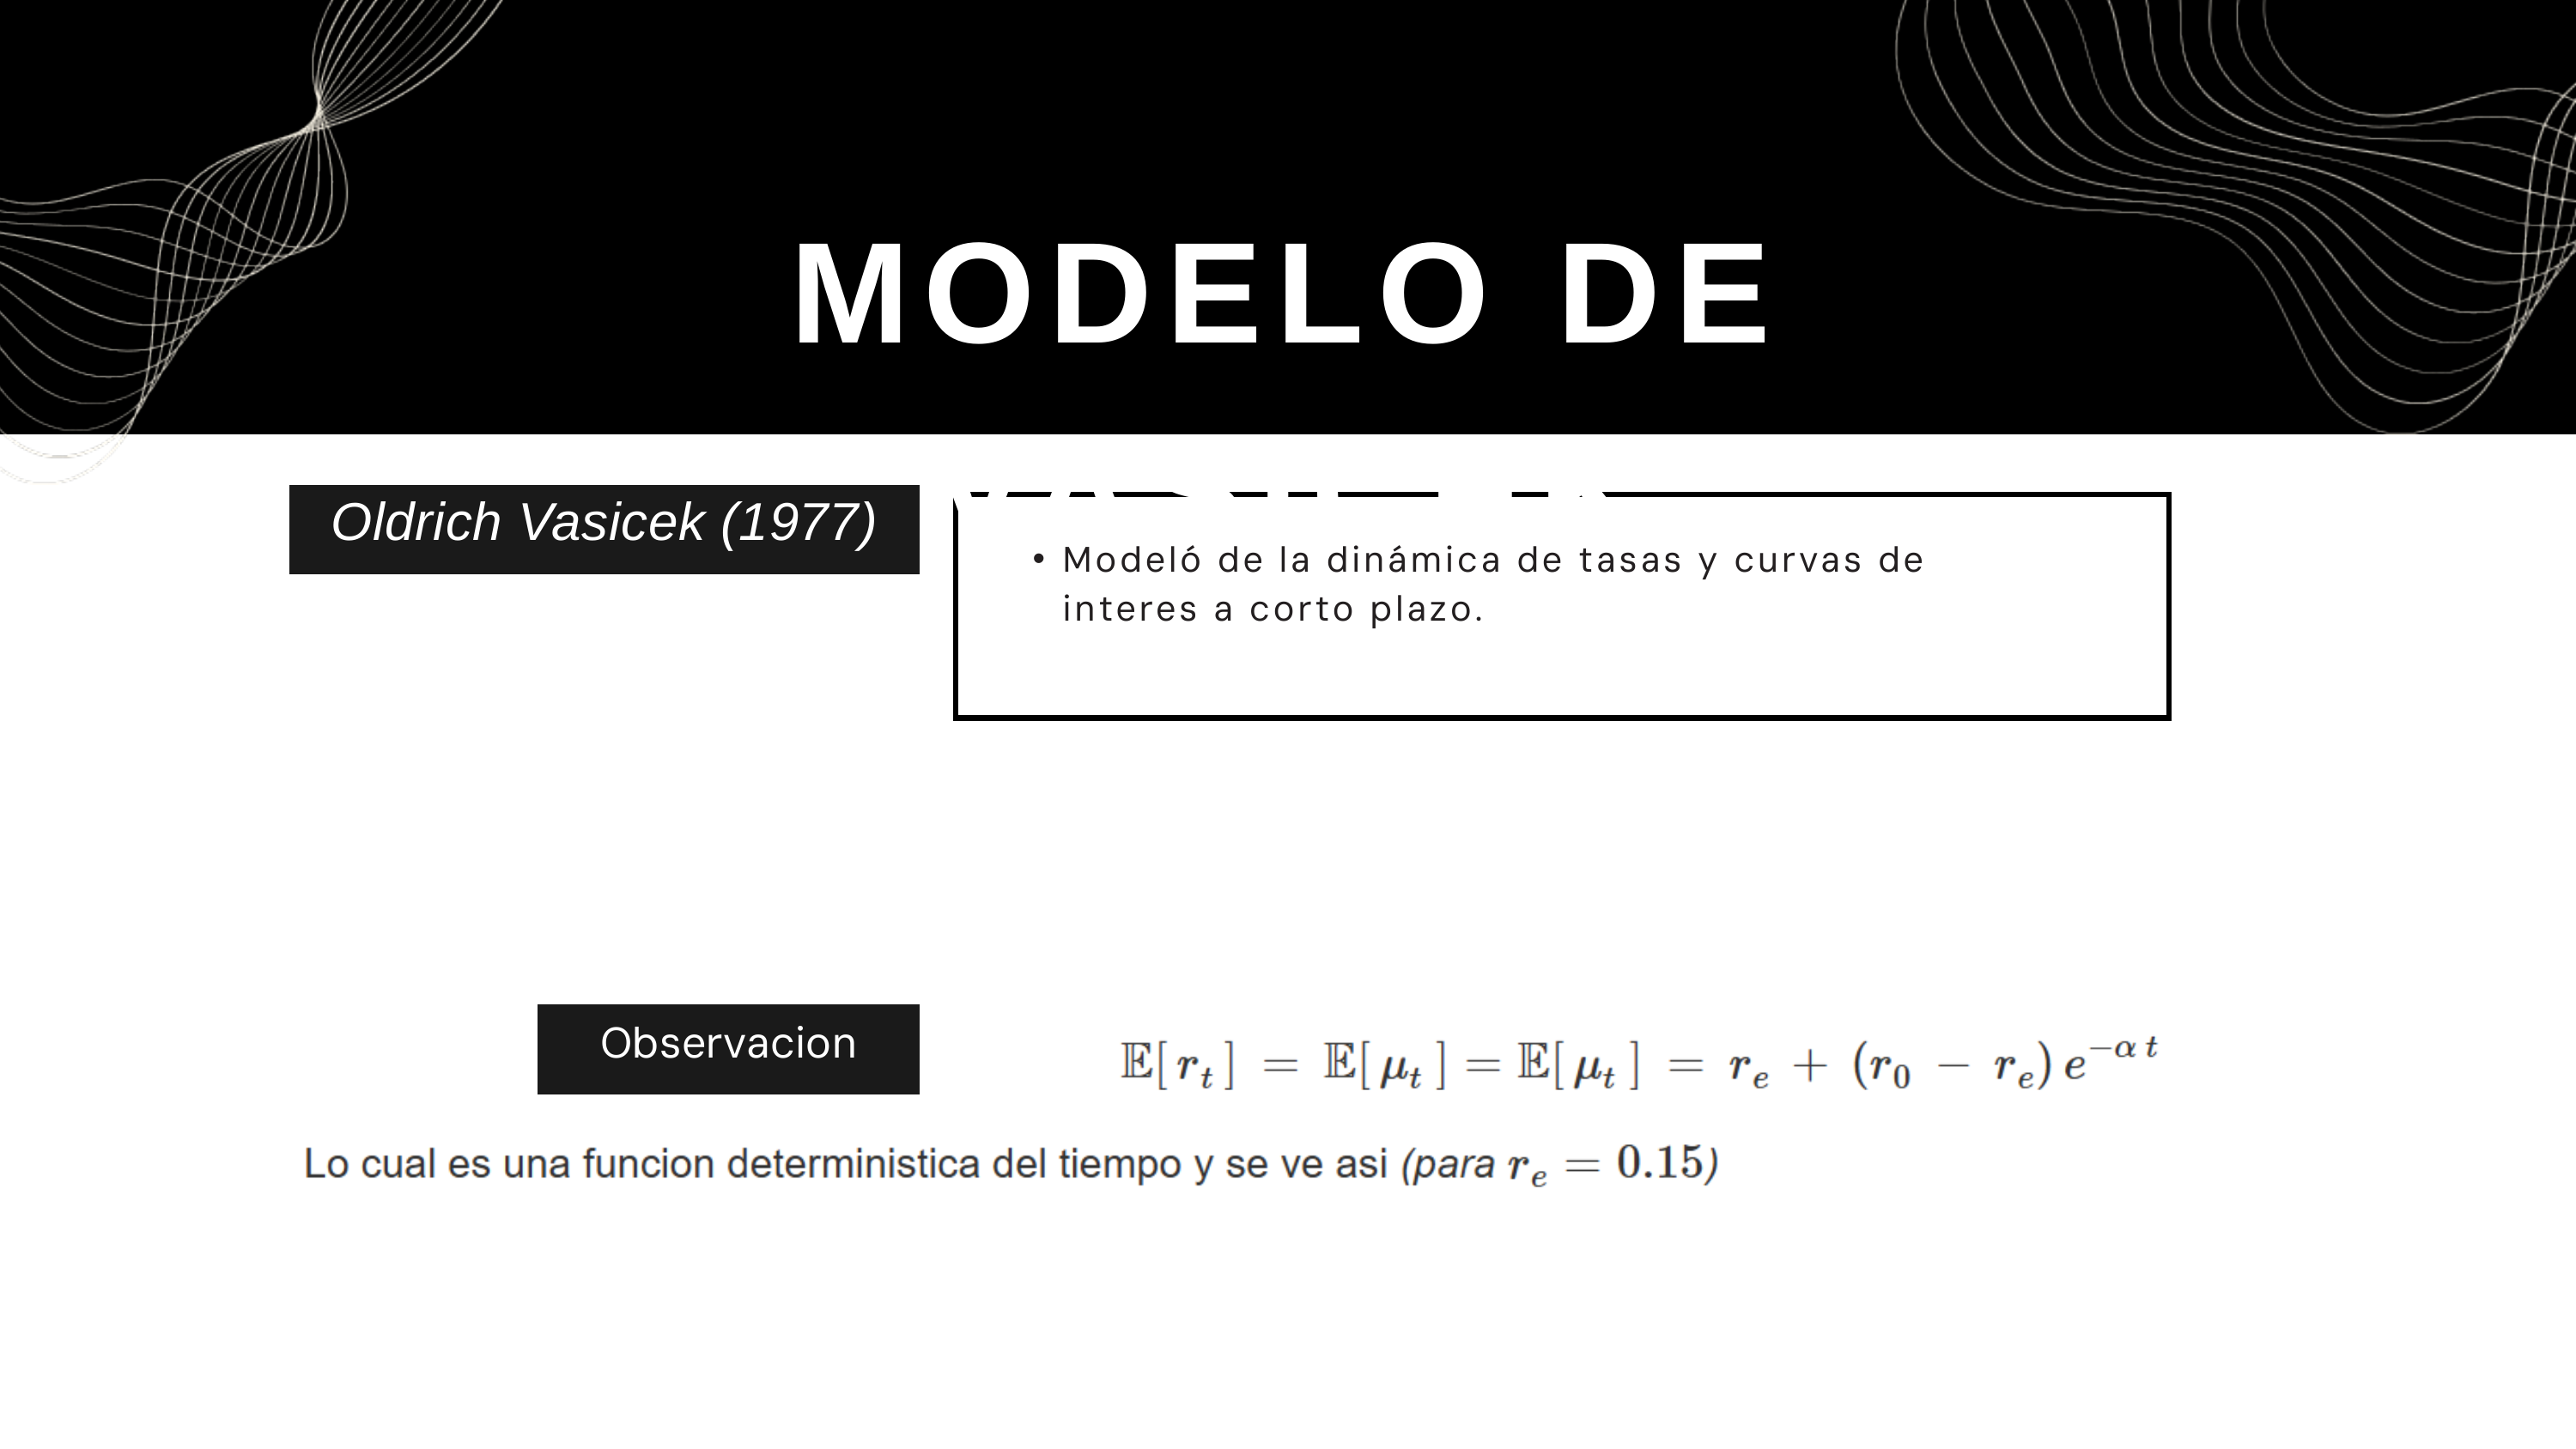

MODELO DE VASICEK

Oldrich Vasicek (1977)

Modeló de la dinámica de tasas y curvas de interes a corto plazo.

Observacion